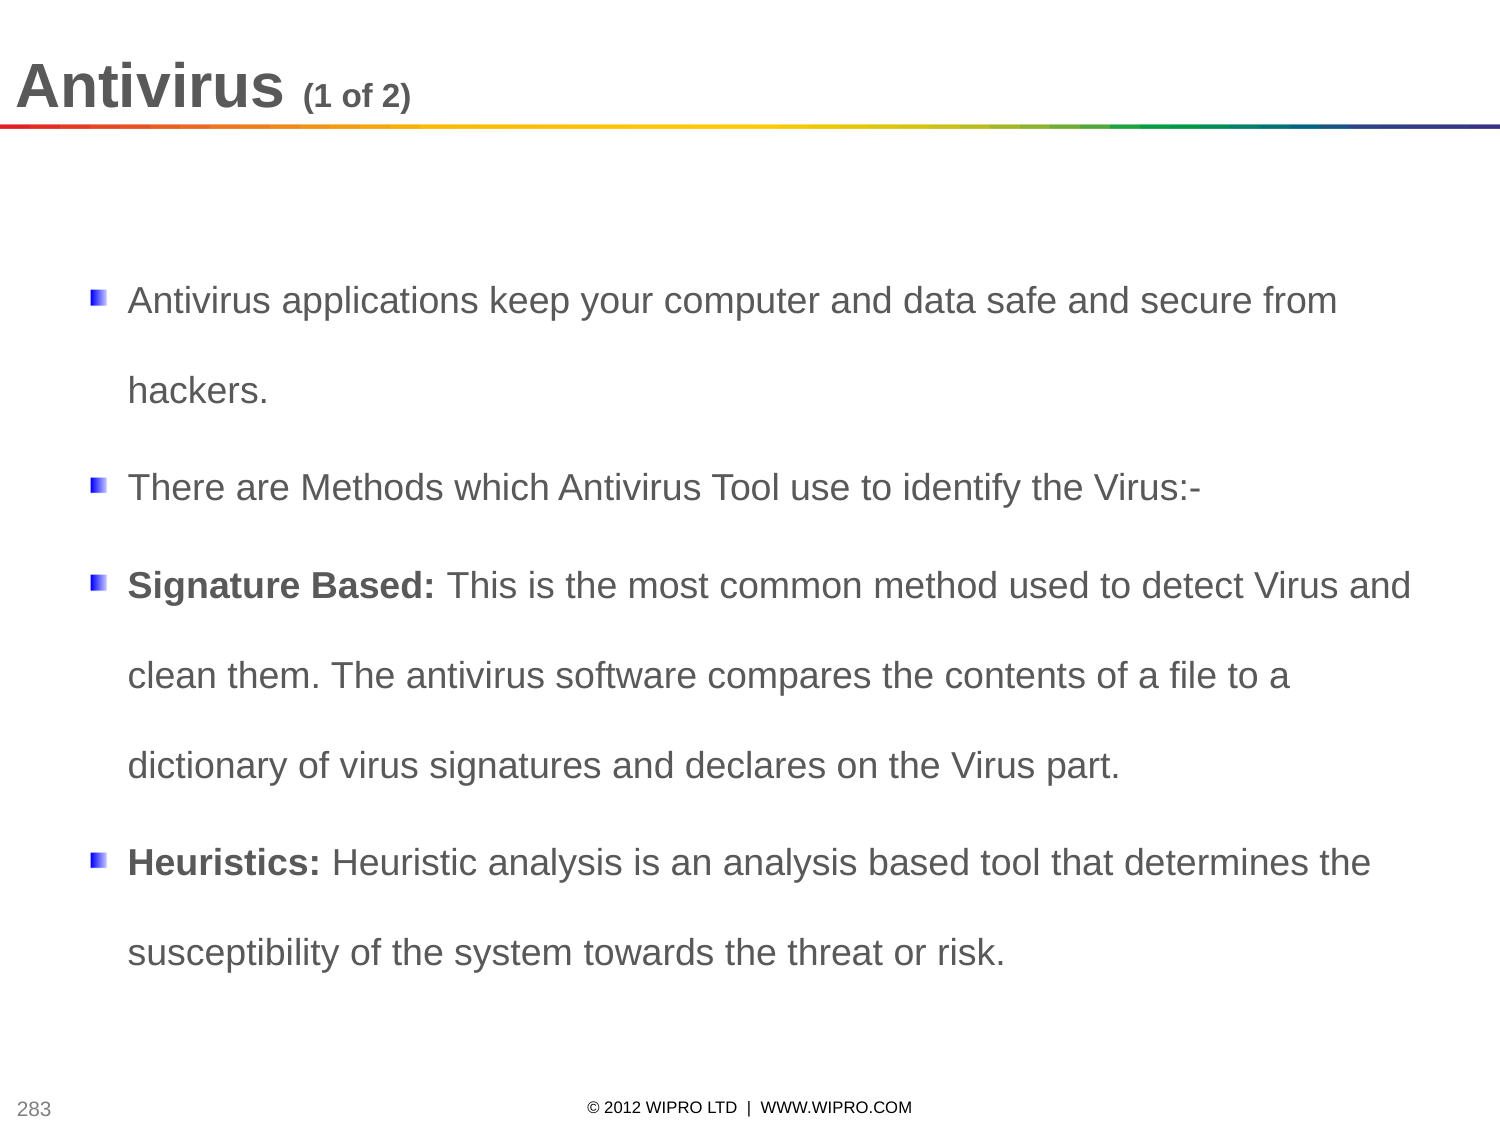

Antivirus (1 of 2)
Antivirus applications keep your computer and data safe and secure from hackers.
There are Methods which Antivirus Tool use to identify the Virus:-
Signature Based: This is the most common method used to detect Virus and clean them. The antivirus software compares the contents of a file to a dictionary of virus signatures and declares on the Virus part.
Heuristics: Heuristic analysis is an analysis based tool that determines the susceptibility of the system towards the threat or risk.